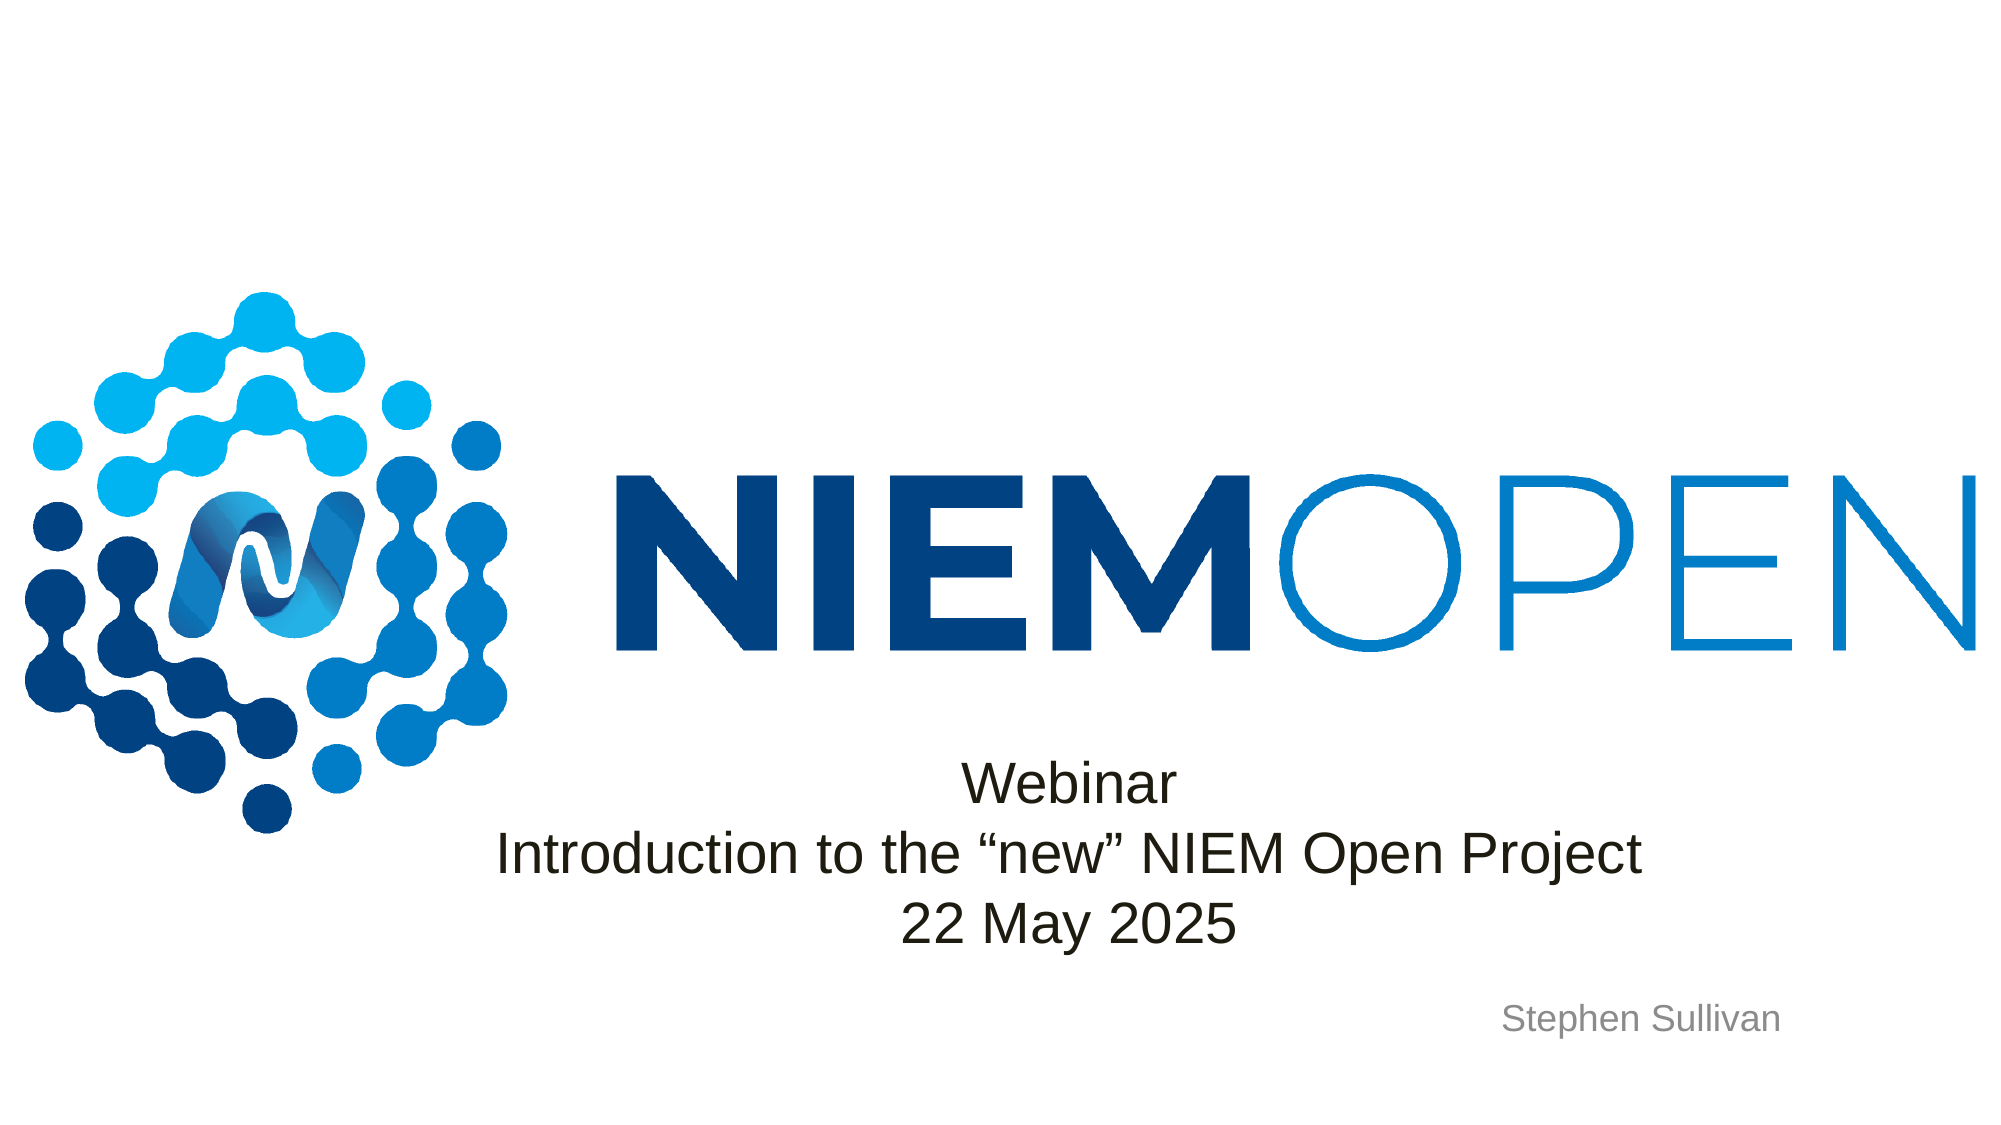

# Webinar Introduction to the “new” NIEM Open Project 22 May 2025
Stephen Sullivan